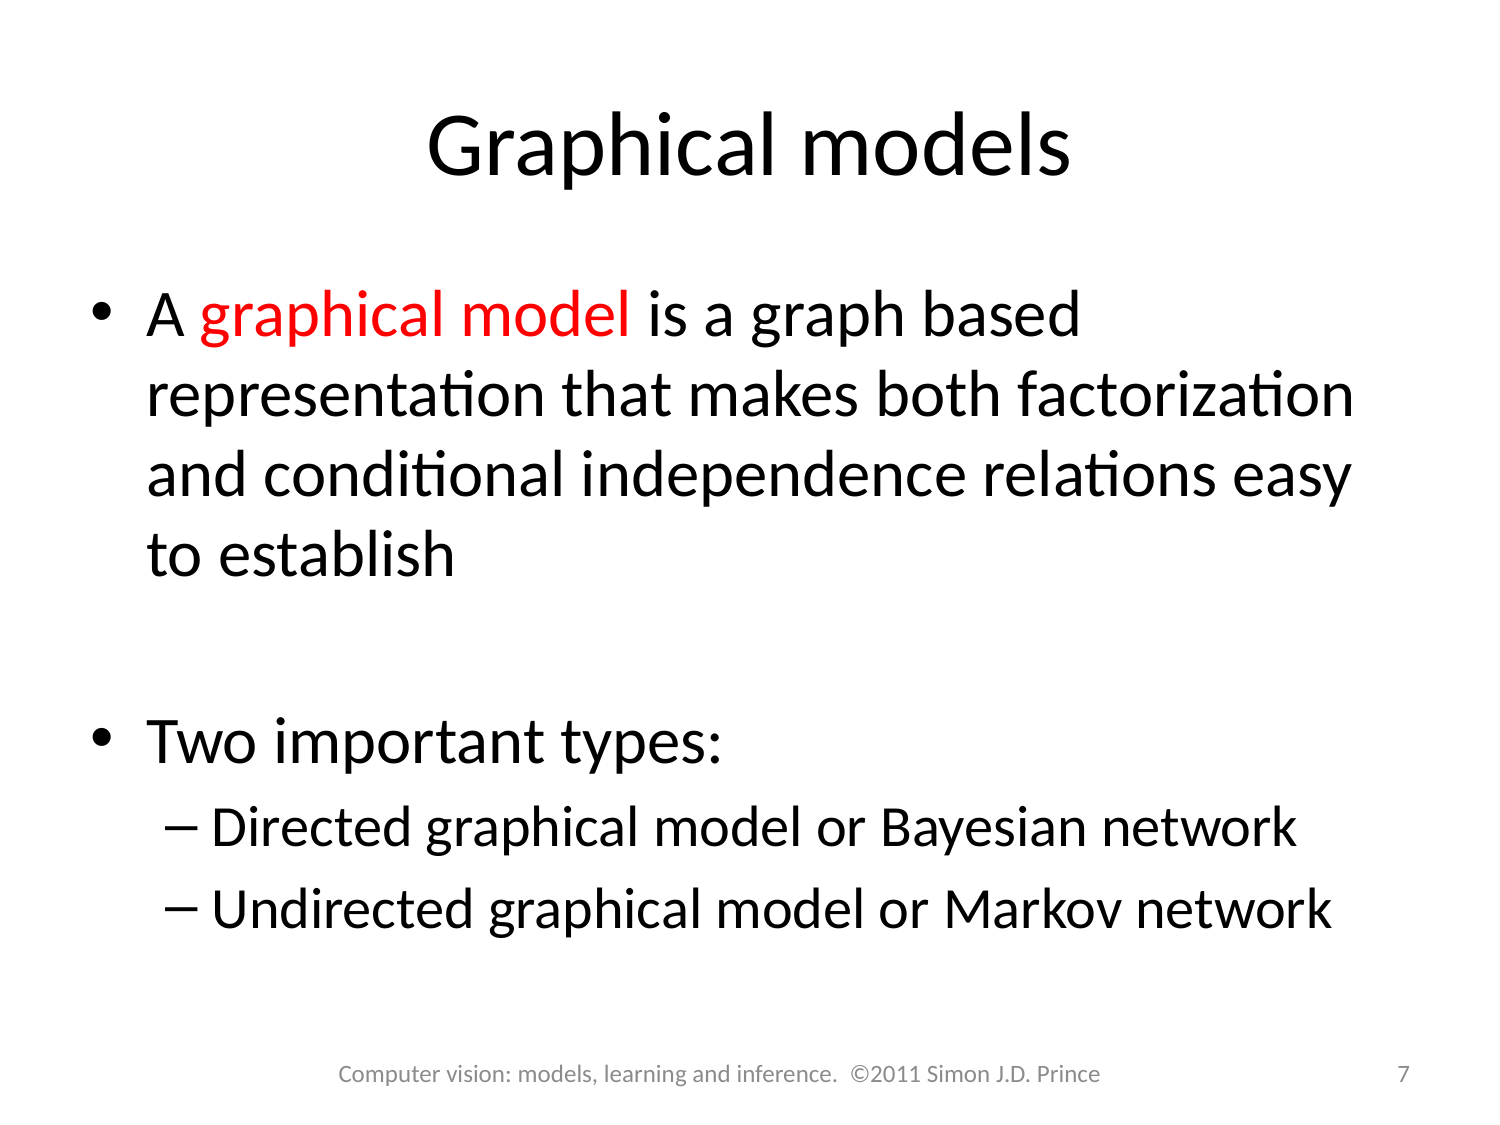

# Graphical models
A graphical model is a graph based representation that makes both factorization and conditional independence relations easy to establish

Two important types:
Directed graphical model or Bayesian network
Undirected graphical model or Markov network
Computer vision: models, learning and inference.  ©2011 Simon J.D. Prince
7